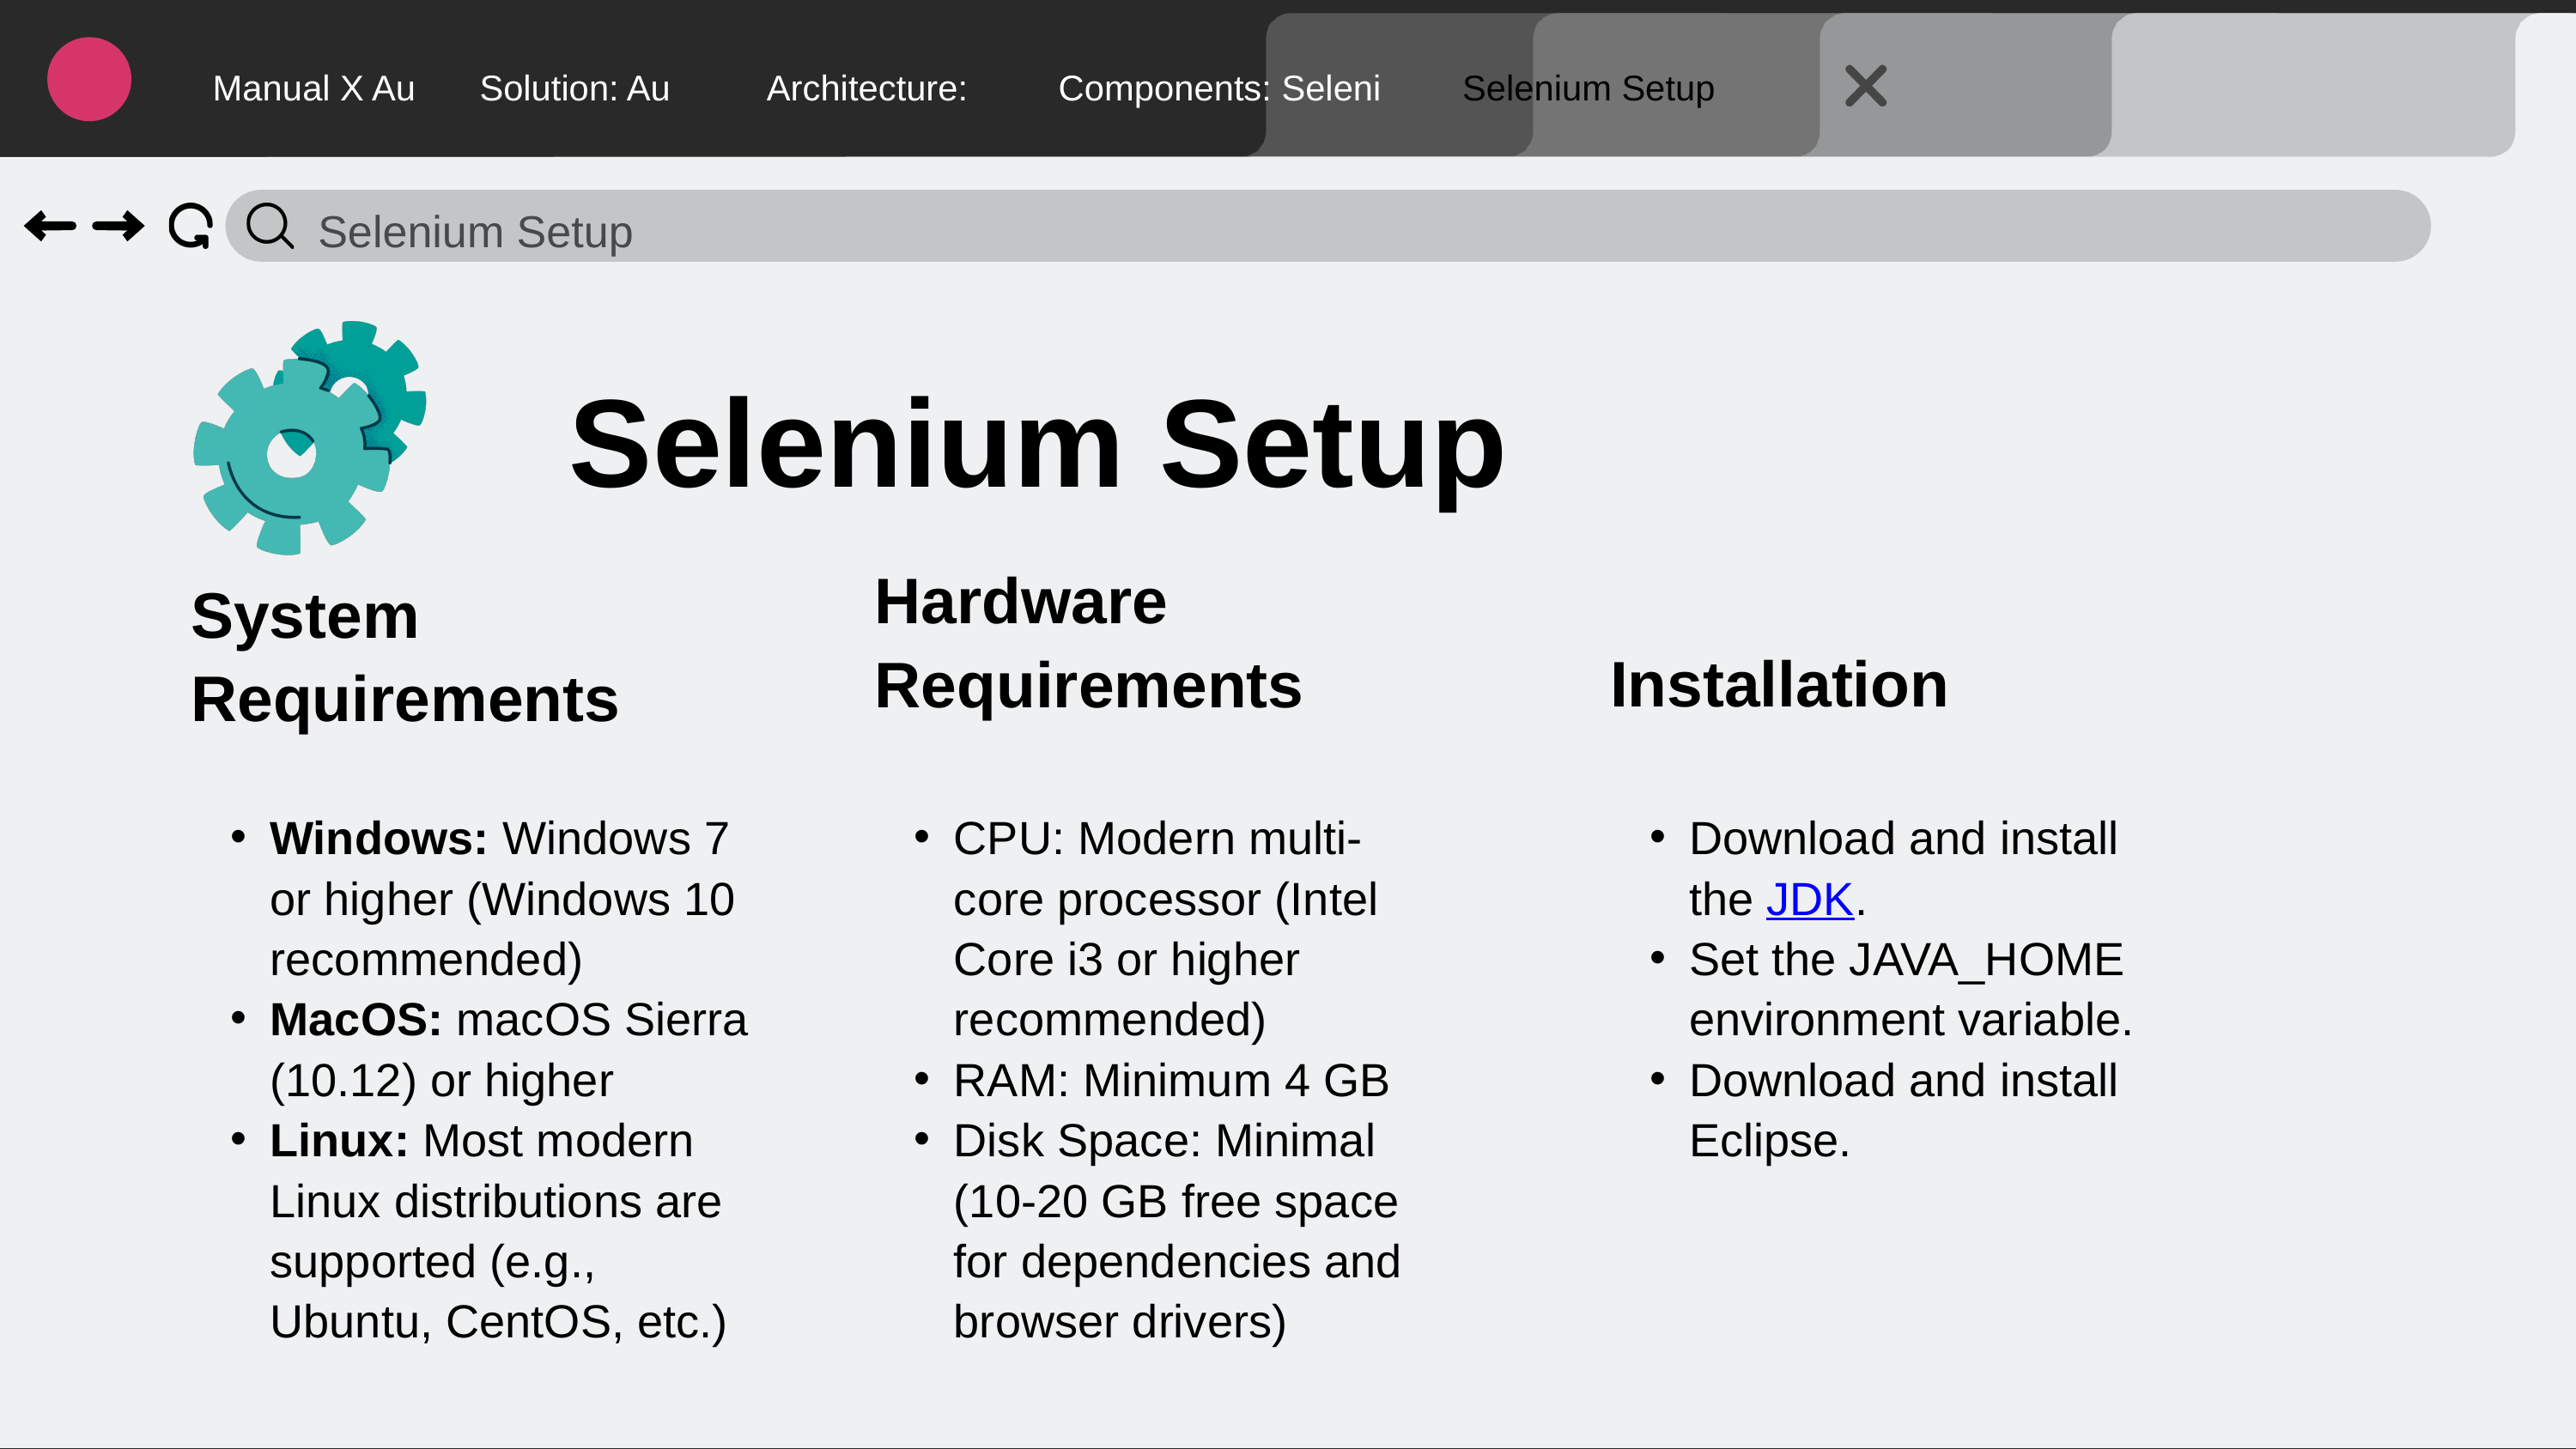

Manual X Au
Solution: Au
Architecture:
Components: Seleni
Selenium Setup

Selenium Setup

Selenium Setup
Hardware Requirements
System Requirements
Installation
Windows: Windows 7 or higher (Windows 10 recommended)
MacOS: macOS Sierra (10.12) or higher
Linux: Most modern Linux distributions are supported (e.g., Ubuntu, CentOS, etc.)

CPU: Modern multi-core processor (Intel Core i3 or higher recommended)
RAM: Minimum 4 GB
Disk Space: Minimal (10-20 GB free space for dependencies and browser drivers)

Download and install the JDK.
Set the JAVA_HOME environment variable.
Download and install Eclipse.